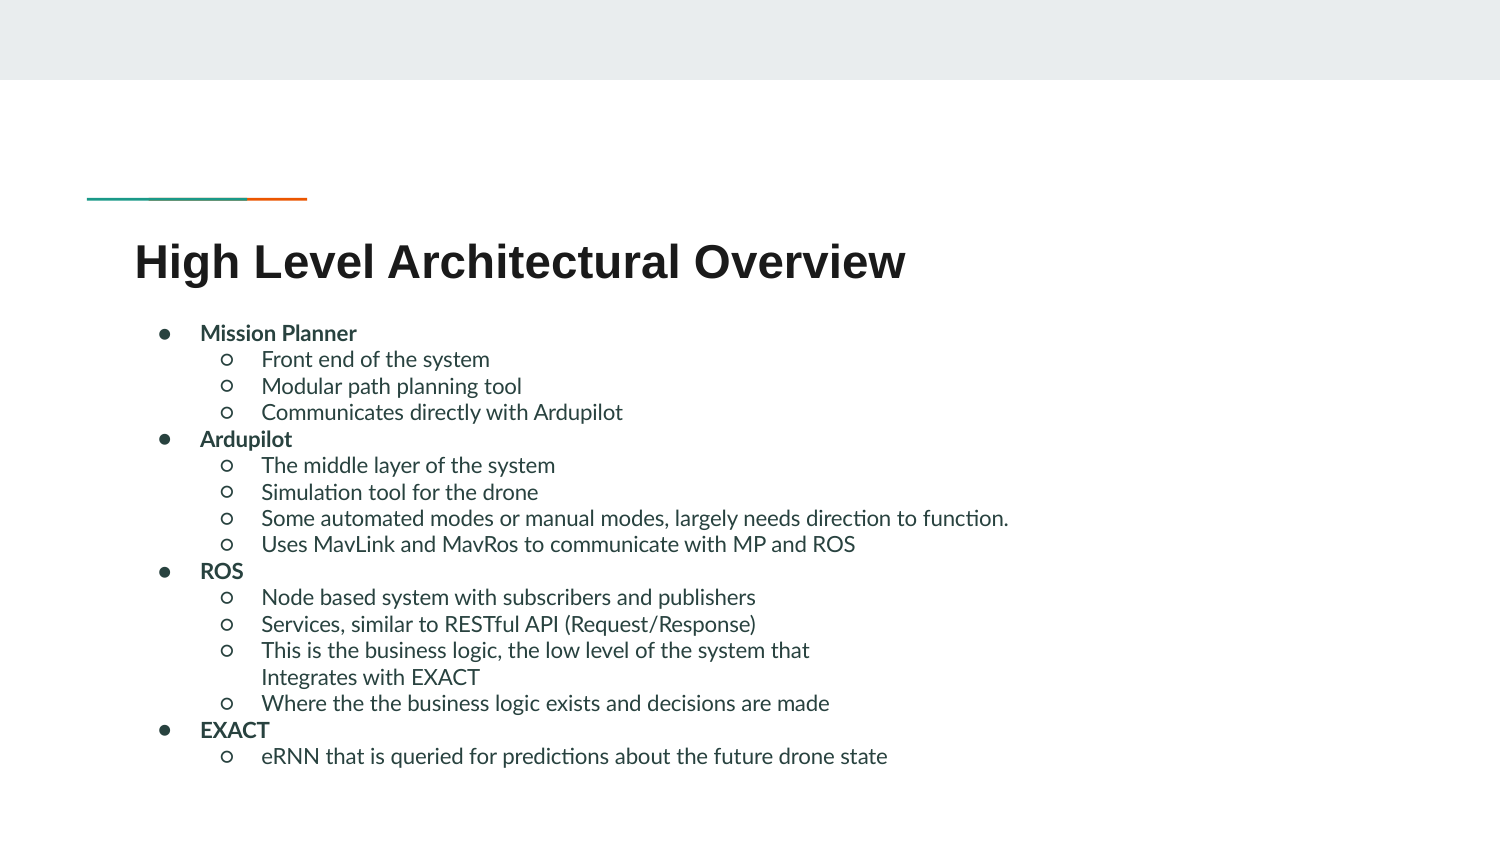

# High Level Architectural Overview
Mission Planner
Front end of the system
Modular path planning tool
Communicates directly with Ardupilot
Ardupilot
The middle layer of the system
Simulation tool for the drone
Some automated modes or manual modes, largely needs direction to function.
Uses MavLink and MavRos to communicate with MP and ROS
ROS
Node based system with subscribers and publishers
Services, similar to RESTful API (Request/Response)
This is the business logic, the low level of the system that
Integrates with EXACT
Where the the business logic exists and decisions are made
EXACT
eRNN that is queried for predictions about the future drone state